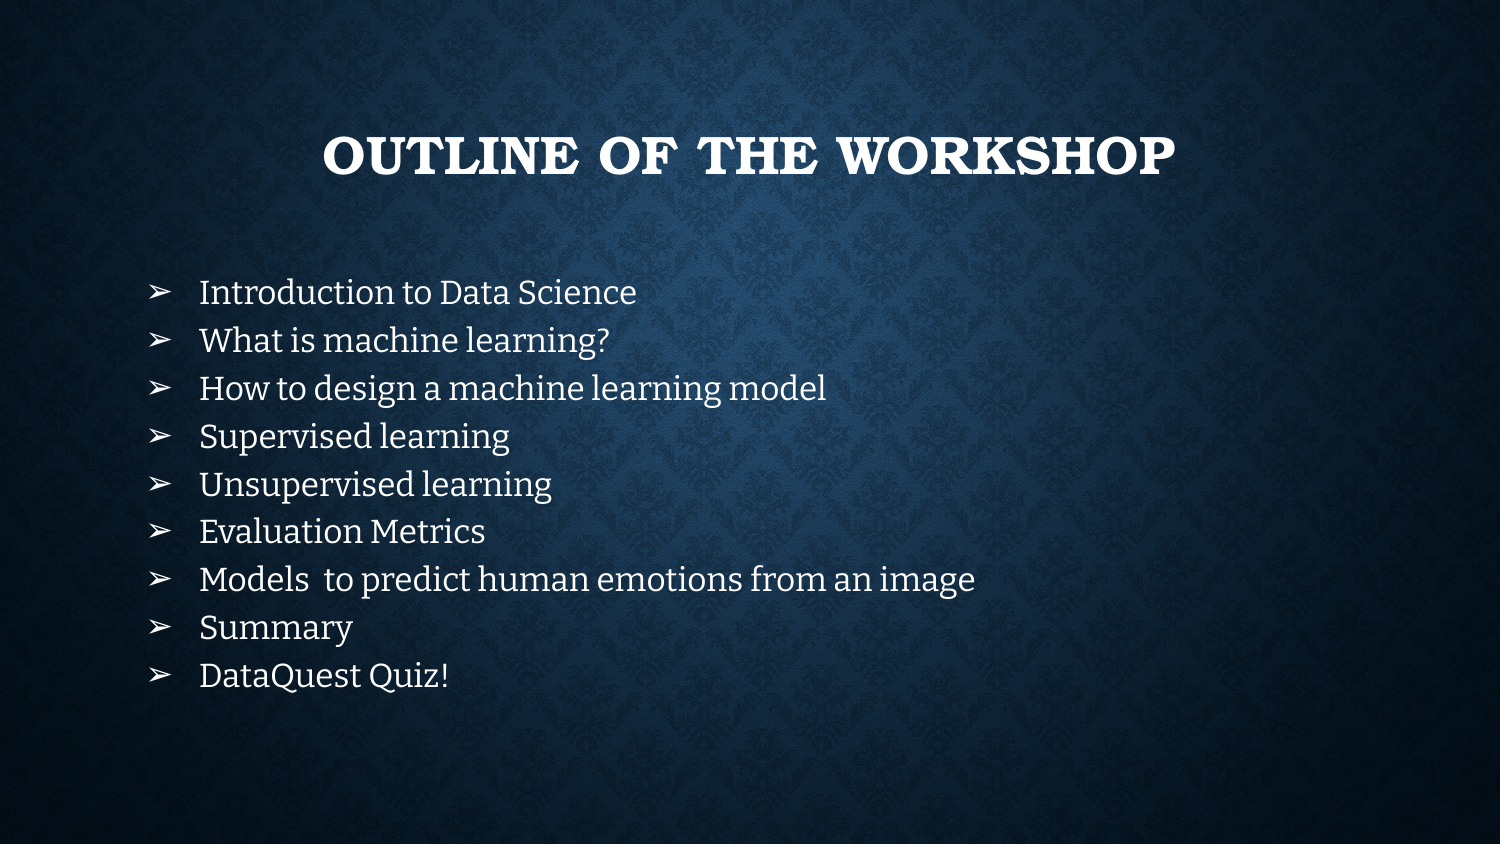

# OUTLINE OF THE WORKSHOP
Introduction to Data Science
What is machine learning?
How to design a machine learning model
Supervised learning
Unsupervised learning
Evaluation Metrics
Models  to predict human emotions from an image
Summary
DataQuest Quiz!